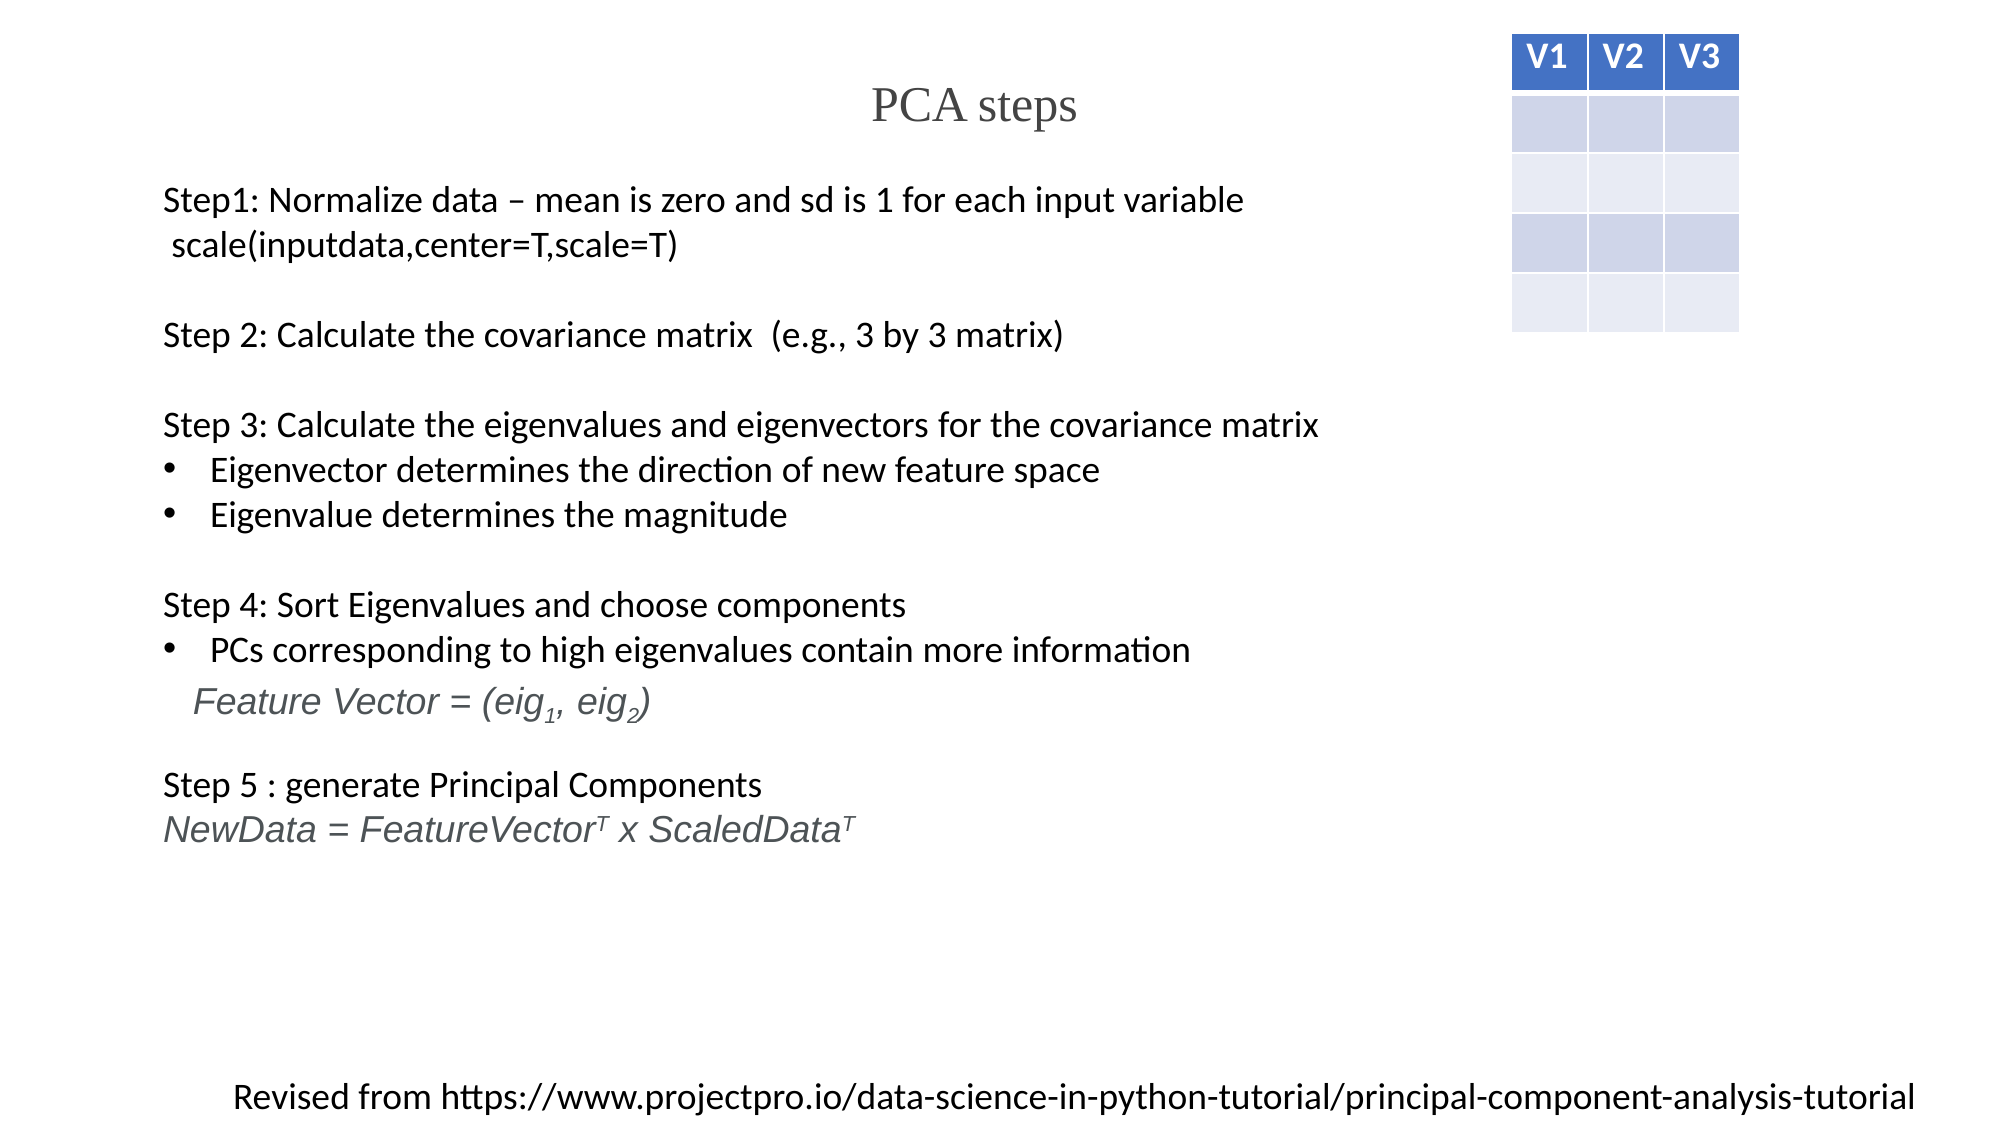

| V1 | V2 | V3 |
| --- | --- | --- |
|  |  |  |
|  |  |  |
|  |  |  |
|  |  |  |
PCA steps
Step1: Normalize data – mean is zero and sd is 1 for each input variable
 scale(inputdata,center=T,scale=T)

Step 2: Calculate the covariance matrix  (e.g., 3 by 3 matrix)

Step 3: Calculate the eigenvalues and eigenvectors for the covariance matrix
Eigenvector determines the direction of new feature space
Eigenvalue determines the magnitude

Step 4: Sort Eigenvalues and choose components
PCs corresponding to high eigenvalues contain more information

Step 5 : generate Principal Components
NewData = FeatureVectorT x ScaledDataT
Feature Vector = (eig1, eig2)
Revised from https://www.projectpro.io/data-science-in-python-tutorial/principal-component-analysis-tutorial